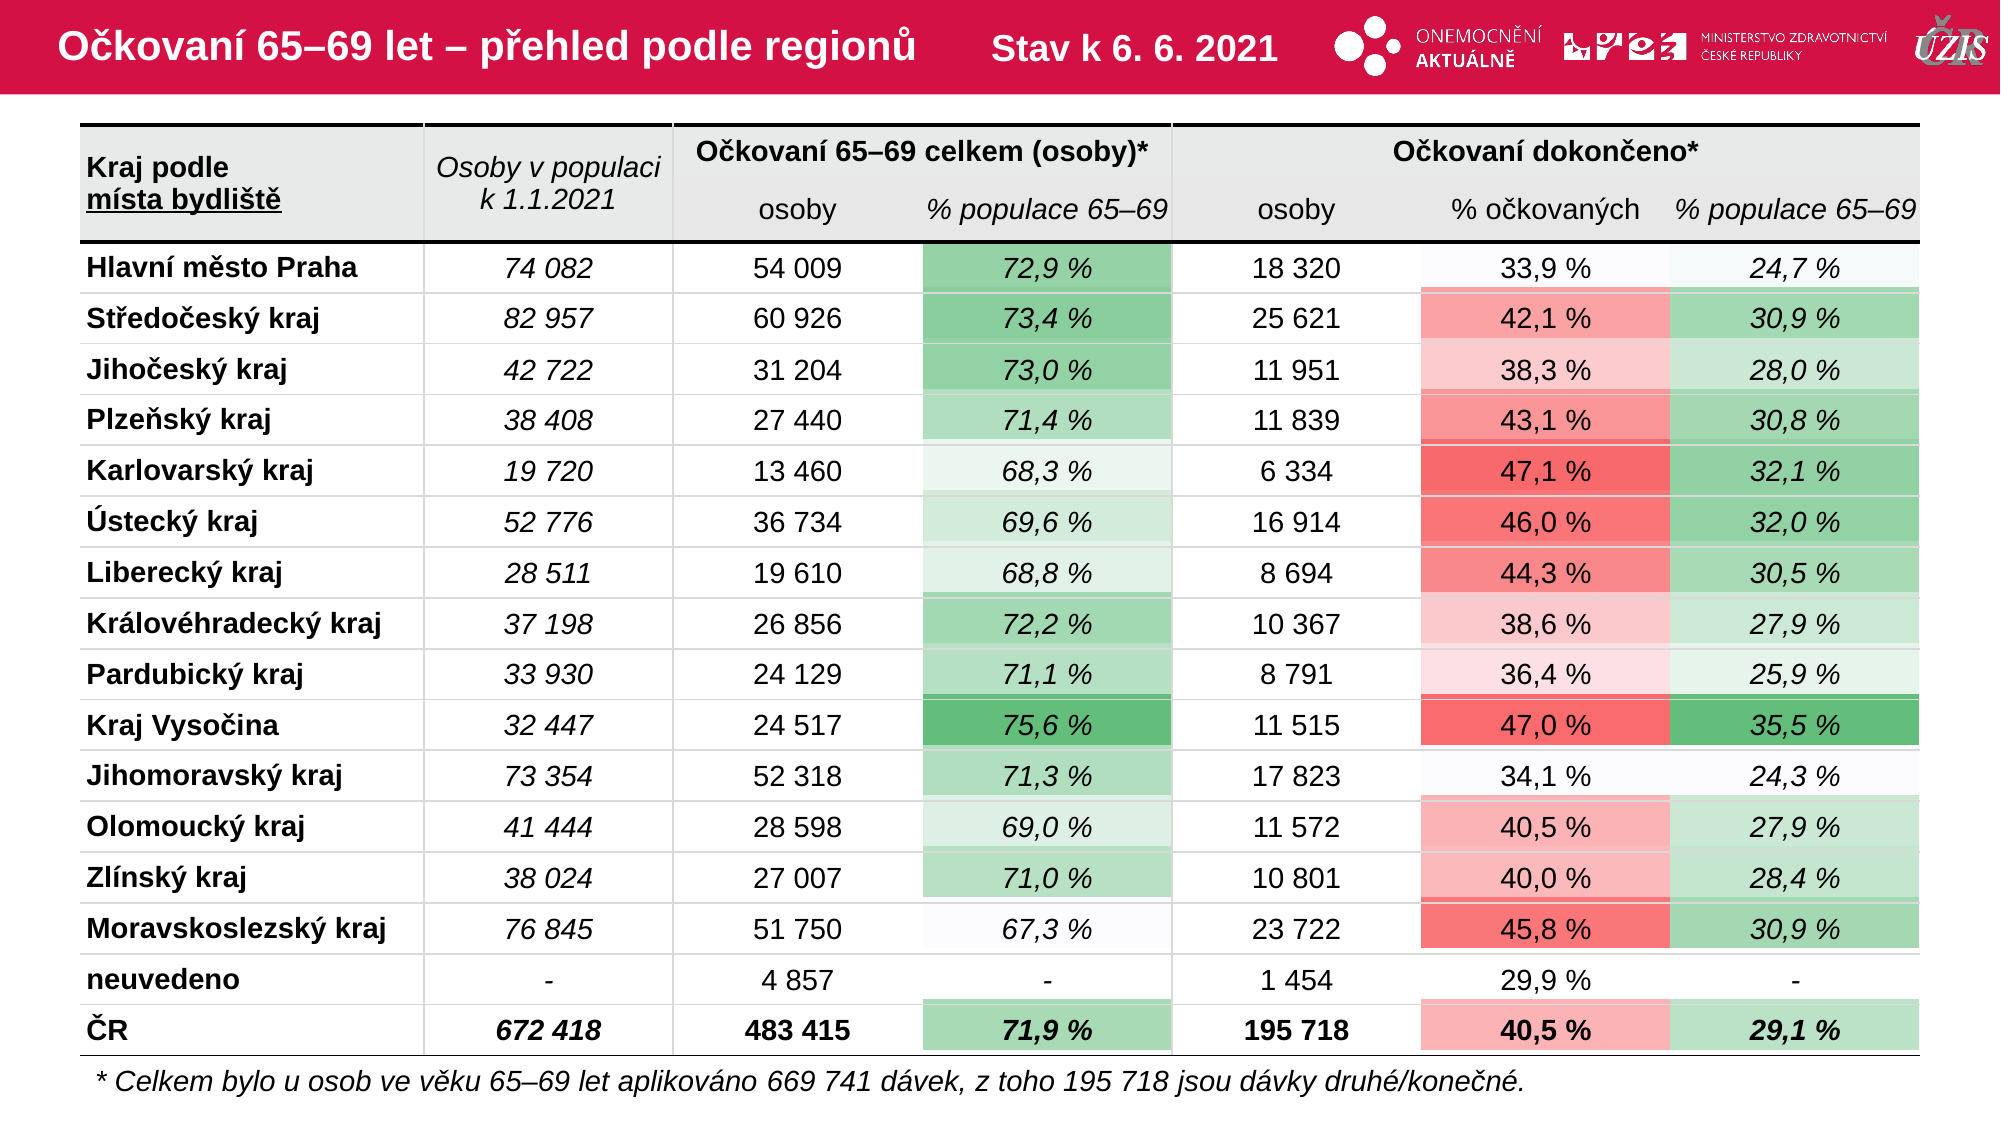

# Očkovaní 65–69 let – přehled podle regionů
Stav k 6. 6. 2021
| Kraj podle místa bydliště | Osoby v populaci k 1.1.2021 | Očkovaní 65–69 celkem (osoby)\* |  | Očkovaní dokončeno\* |  |  |
| --- | --- | --- | --- | --- | --- | --- |
|  |  | osoby | % populace 65–69 | osoby | % očkovaných | % populace 65–69 |
| Hlavní město Praha | 74 082 | 54 009 | 72,9 % | 18 320 | 33,9 % | 24,7 % |
| Středočeský kraj | 82 957 | 60 926 | 73,4 % | 25 621 | 42,1 % | 30,9 % |
| Jihočeský kraj | 42 722 | 31 204 | 73,0 % | 11 951 | 38,3 % | 28,0 % |
| Plzeňský kraj | 38 408 | 27 440 | 71,4 % | 11 839 | 43,1 % | 30,8 % |
| Karlovarský kraj | 19 720 | 13 460 | 68,3 % | 6 334 | 47,1 % | 32,1 % |
| Ústecký kraj | 52 776 | 36 734 | 69,6 % | 16 914 | 46,0 % | 32,0 % |
| Liberecký kraj | 28 511 | 19 610 | 68,8 % | 8 694 | 44,3 % | 30,5 % |
| Královéhradecký kraj | 37 198 | 26 856 | 72,2 % | 10 367 | 38,6 % | 27,9 % |
| Pardubický kraj | 33 930 | 24 129 | 71,1 % | 8 791 | 36,4 % | 25,9 % |
| Kraj Vysočina | 32 447 | 24 517 | 75,6 % | 11 515 | 47,0 % | 35,5 % |
| Jihomoravský kraj | 73 354 | 52 318 | 71,3 % | 17 823 | 34,1 % | 24,3 % |
| Olomoucký kraj | 41 444 | 28 598 | 69,0 % | 11 572 | 40,5 % | 27,9 % |
| Zlínský kraj | 38 024 | 27 007 | 71,0 % | 10 801 | 40,0 % | 28,4 % |
| Moravskoslezský kraj | 76 845 | 51 750 | 67,3 % | 23 722 | 45,8 % | 30,9 % |
| neuvedeno | - | 4 857 | - | 1 454 | 29,9 % | - |
| ČR | 672 418 | 483 415 | 71,9 % | 195 718 | 40,5 % | 29,1 % |
|  |  |  |  |  |  |
| --- | --- | --- | --- | --- | --- |
|  |  |  |  |  |  |
|  |  |  |  |  |  |
|  |  |  |  |  |  |
|  |  |  |  |  |  |
|  |  |  |  |  |  |
|  |  |  |  |  |  |
|  |  |  |  |  |  |
|  |  |  |  |  |  |
|  |  |  |  |  |  |
|  |  |  |  |  |  |
|  |  |  |  |  |  |
|  |  |  |  |  |  |
|  |  |  |  |  |  |
|  |  |  |  |  |  |
|  |  |  |  |  |  |
* Celkem bylo u osob ve věku 65–69 let aplikováno 669 741 dávek, z toho 195 718 jsou dávky druhé/konečné.